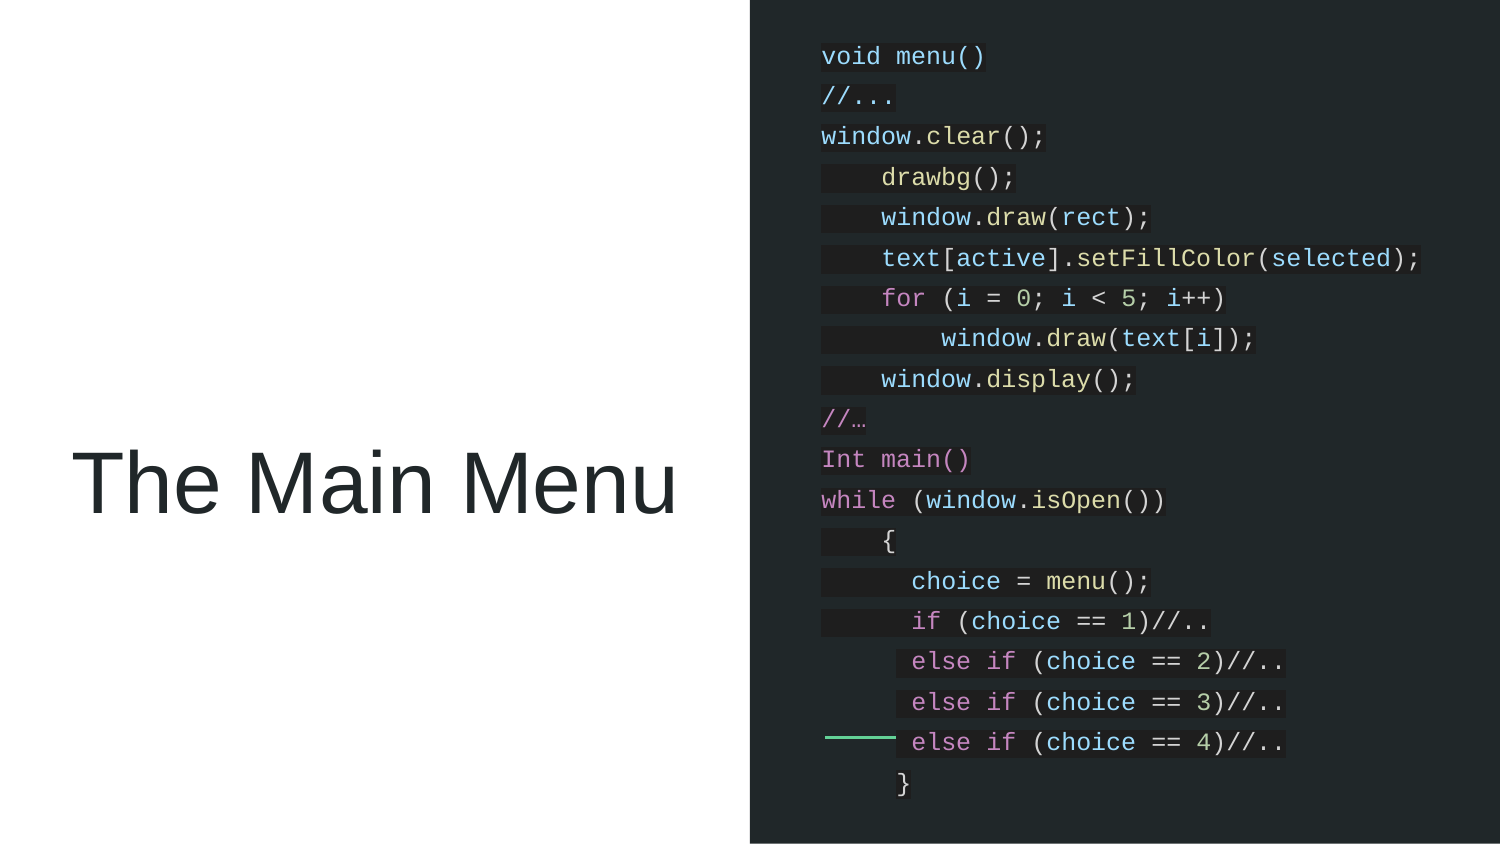

void menu()
//...
window.clear();
    drawbg();
    window.draw(rect);
    text[active].setFillColor(selected);
    for (i = 0; i < 5; i++)
        window.draw(text[i]);
    window.display();
//…
Int main()
while (window.isOpen())
    {
      choice = menu();
      if (choice == 1)//..
 else if (choice == 2)//..
 else if (choice == 3)//..
 else if (choice == 4)//..
}
# The Main Menu